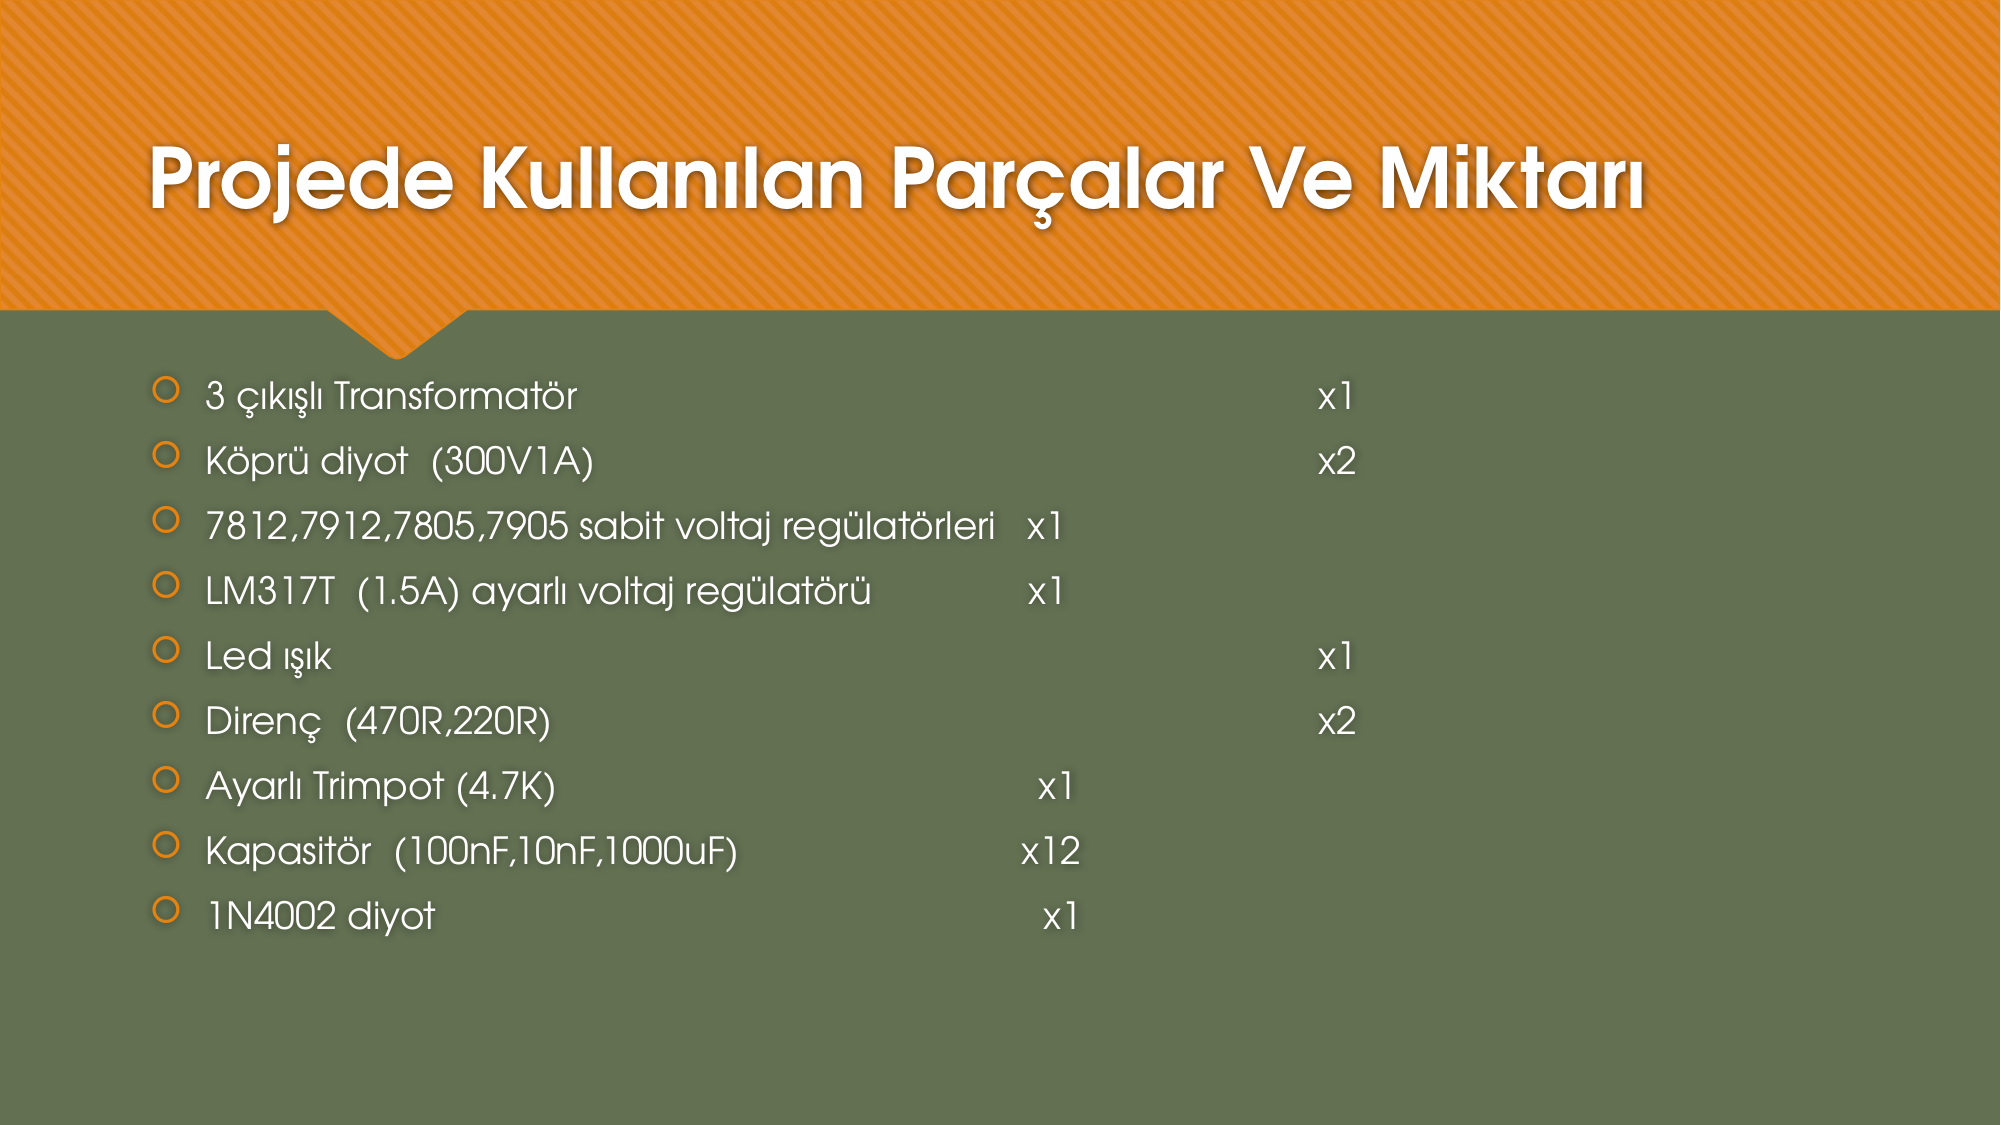

# Projede Kullanılan Parçalar Ve Miktarı
3 çıkışlı Transformatör  					      x1
Köprü diyot  (300V1A) 				      	      x2
7812,7912,7805,7905 sabit voltaj regülatörleri   x1
LM317T  (1.5A) ayarlı voltaj regülatörü               x1
Led ışık                          					      x1
Direnç  (470R,220R)         					      x2
Ayarlı Trimpot (4.7K)                                              x1
Kapasitör  (100nF,10nF,1000uF)                           x12
1N4002 diyot                                                          x1